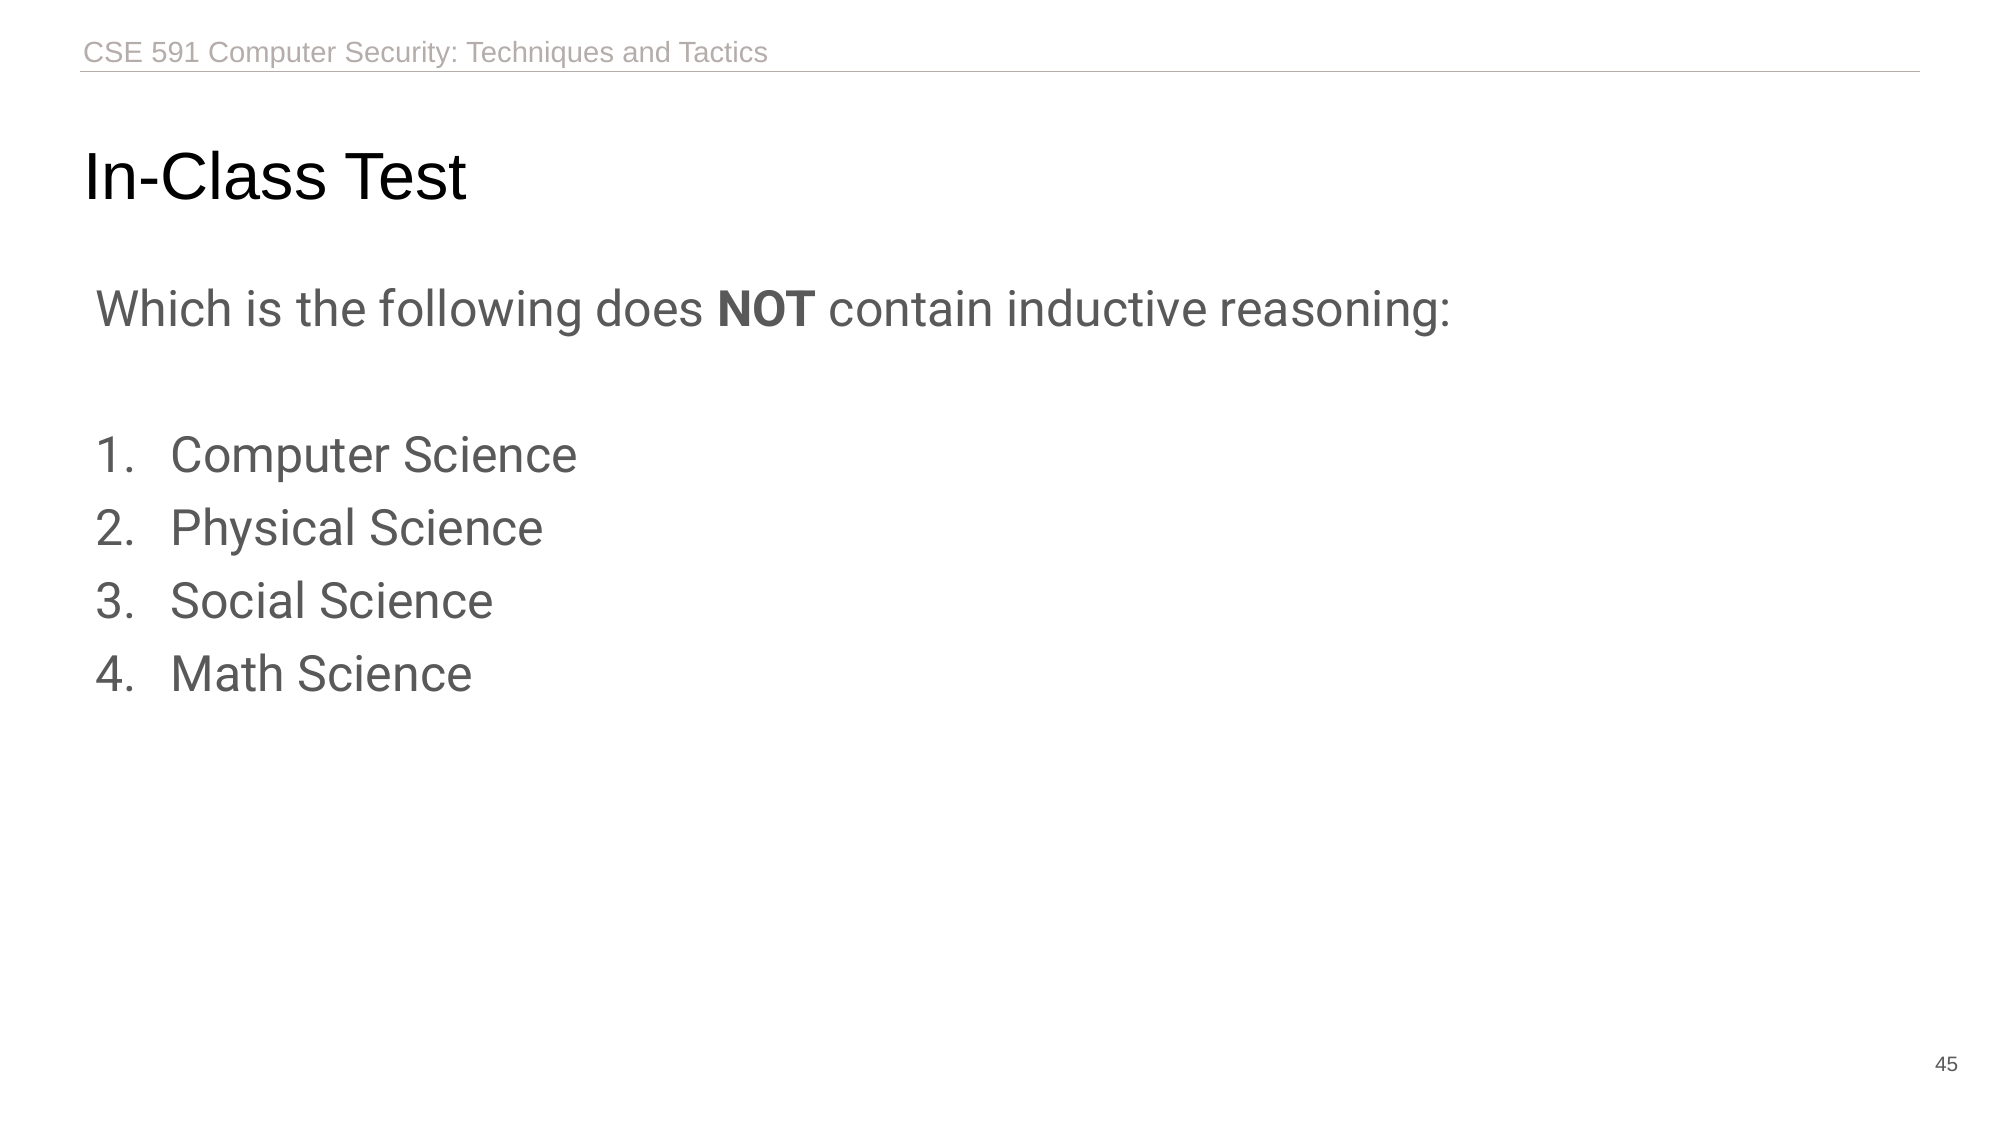

# In-Class Test
Which is the following does NOT contain inductive reasoning:

Computer Science
Physical Science
Social Science
Math Science
45